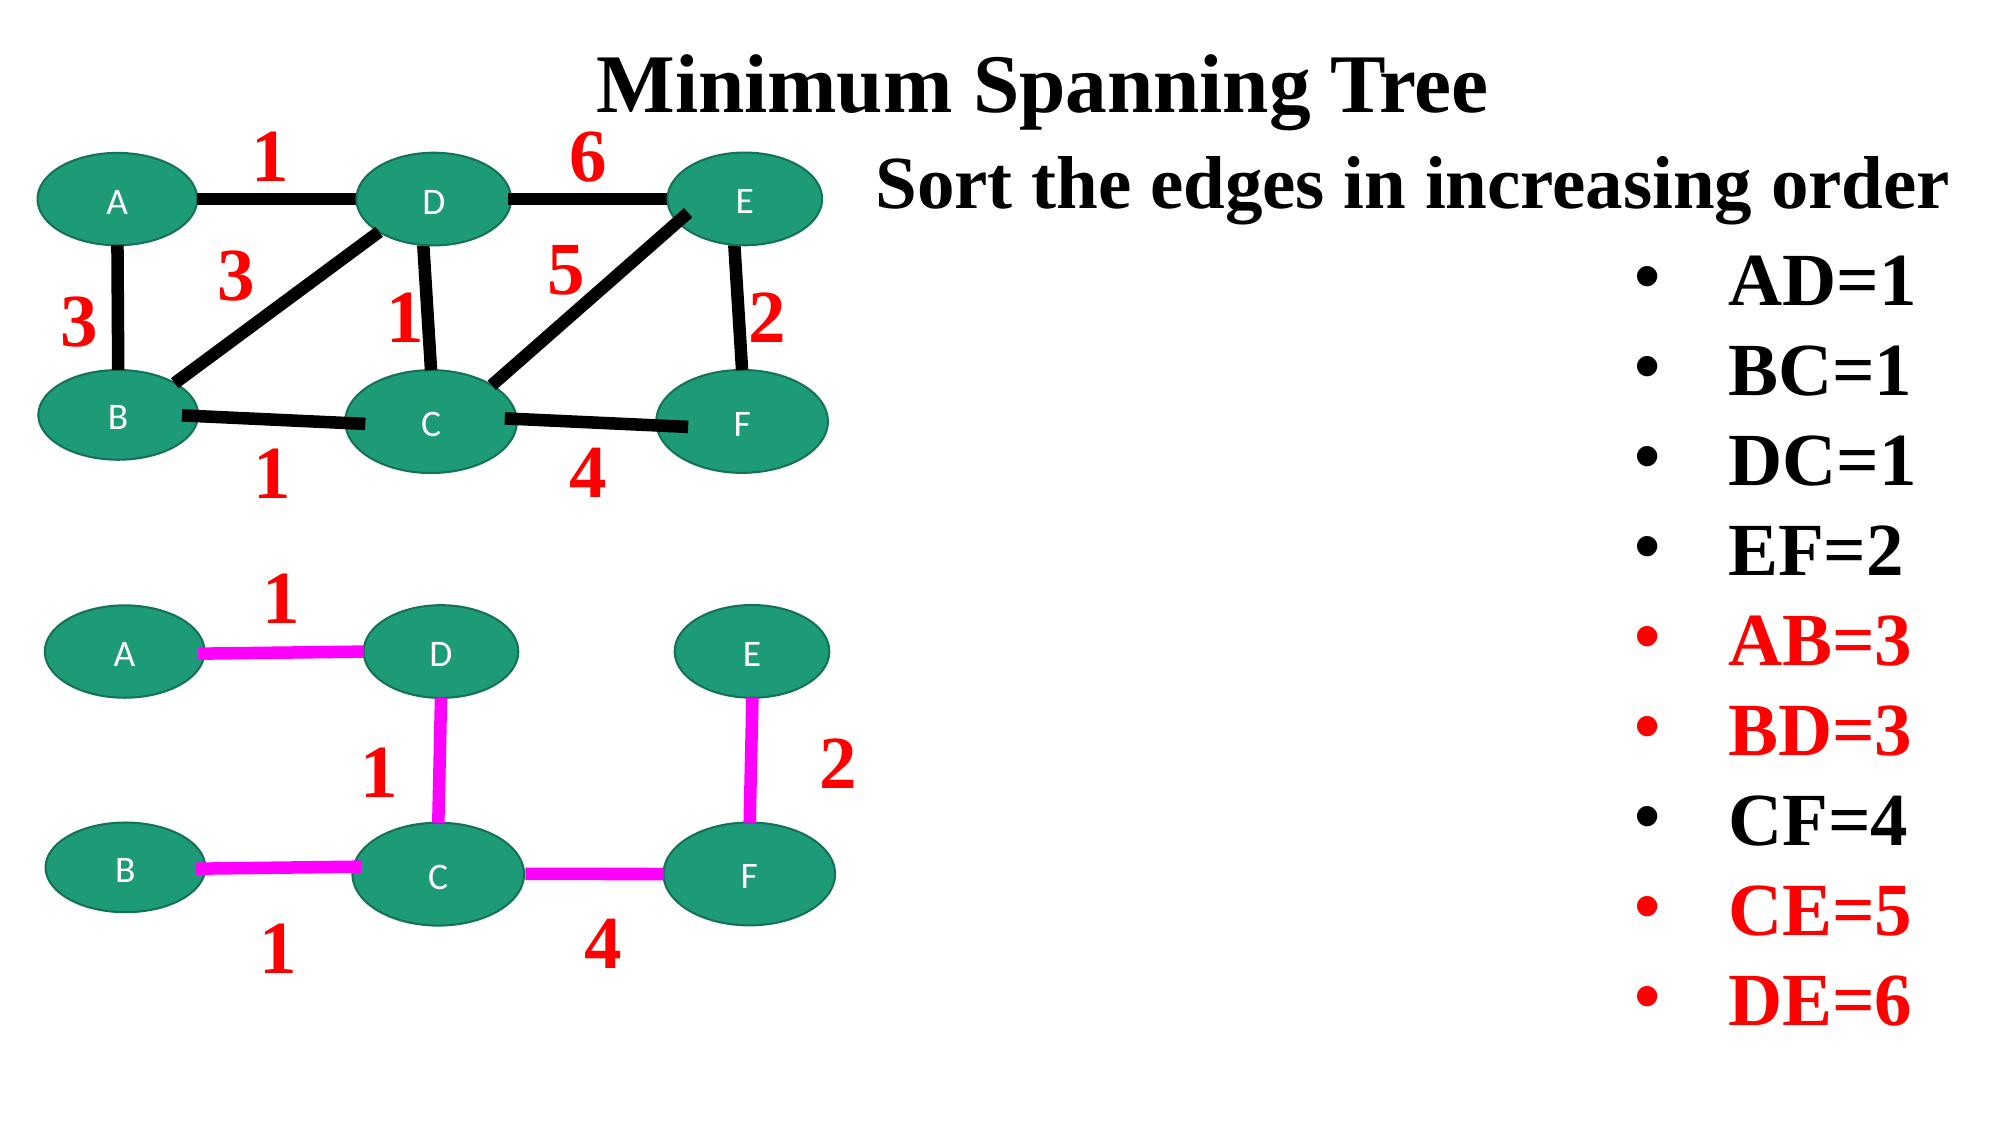

Minimum Spanning Tree
 6
E
D
A
B
C
 5
 3
 2
 1
 3
F
 4
 1
 1
Sort the edges in increasing order
AD=1
BC=1
DC=1
EF=2
AB=3
BD=3
CF=4
CE=5
DE=6

 1
E
D
A
B
F
C
 2
 1
 4
 1